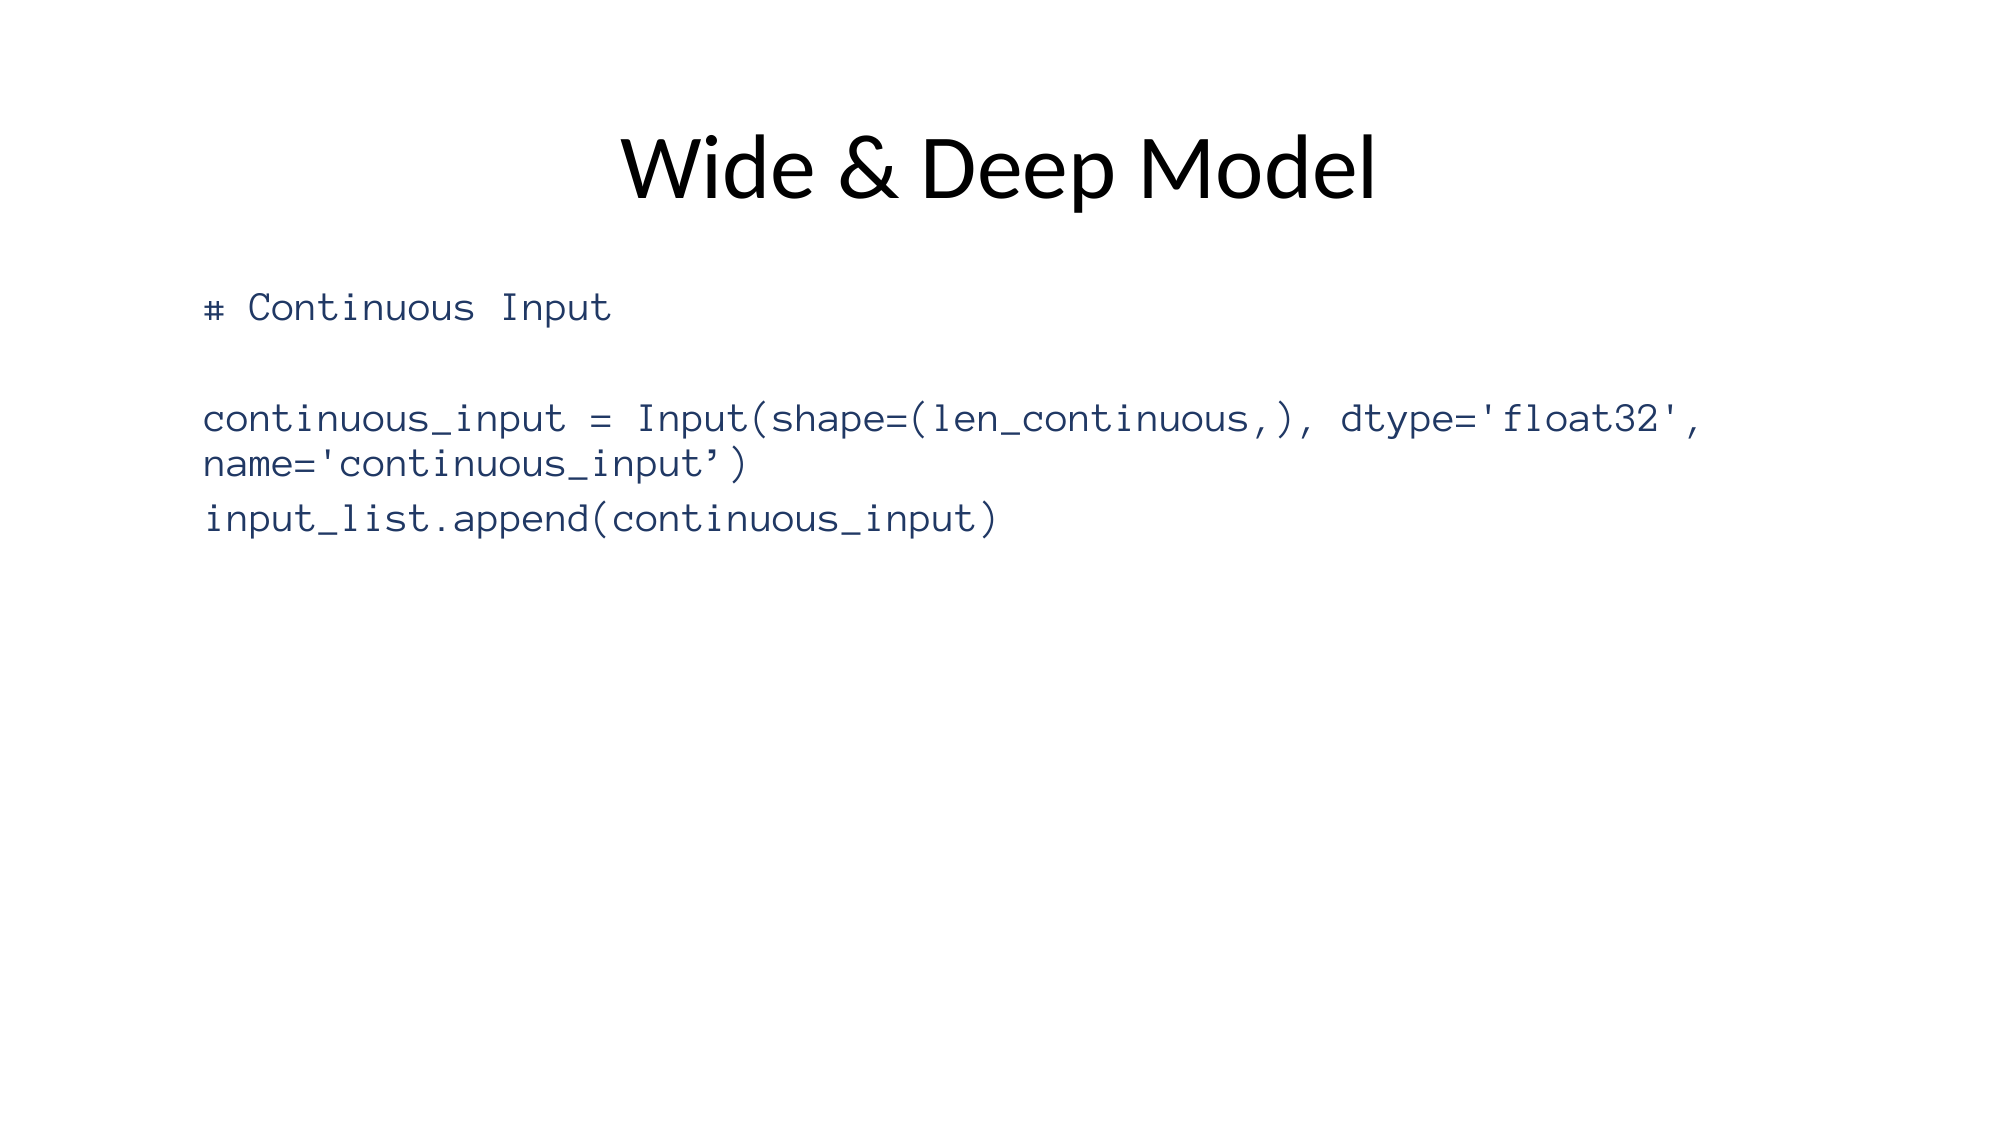

# Wide & Deep Model
# Continuous Input

continuous_input = Input(shape=(len_continuous,), dtype='float32', name='continuous_input’)
input_list.append(continuous_input)